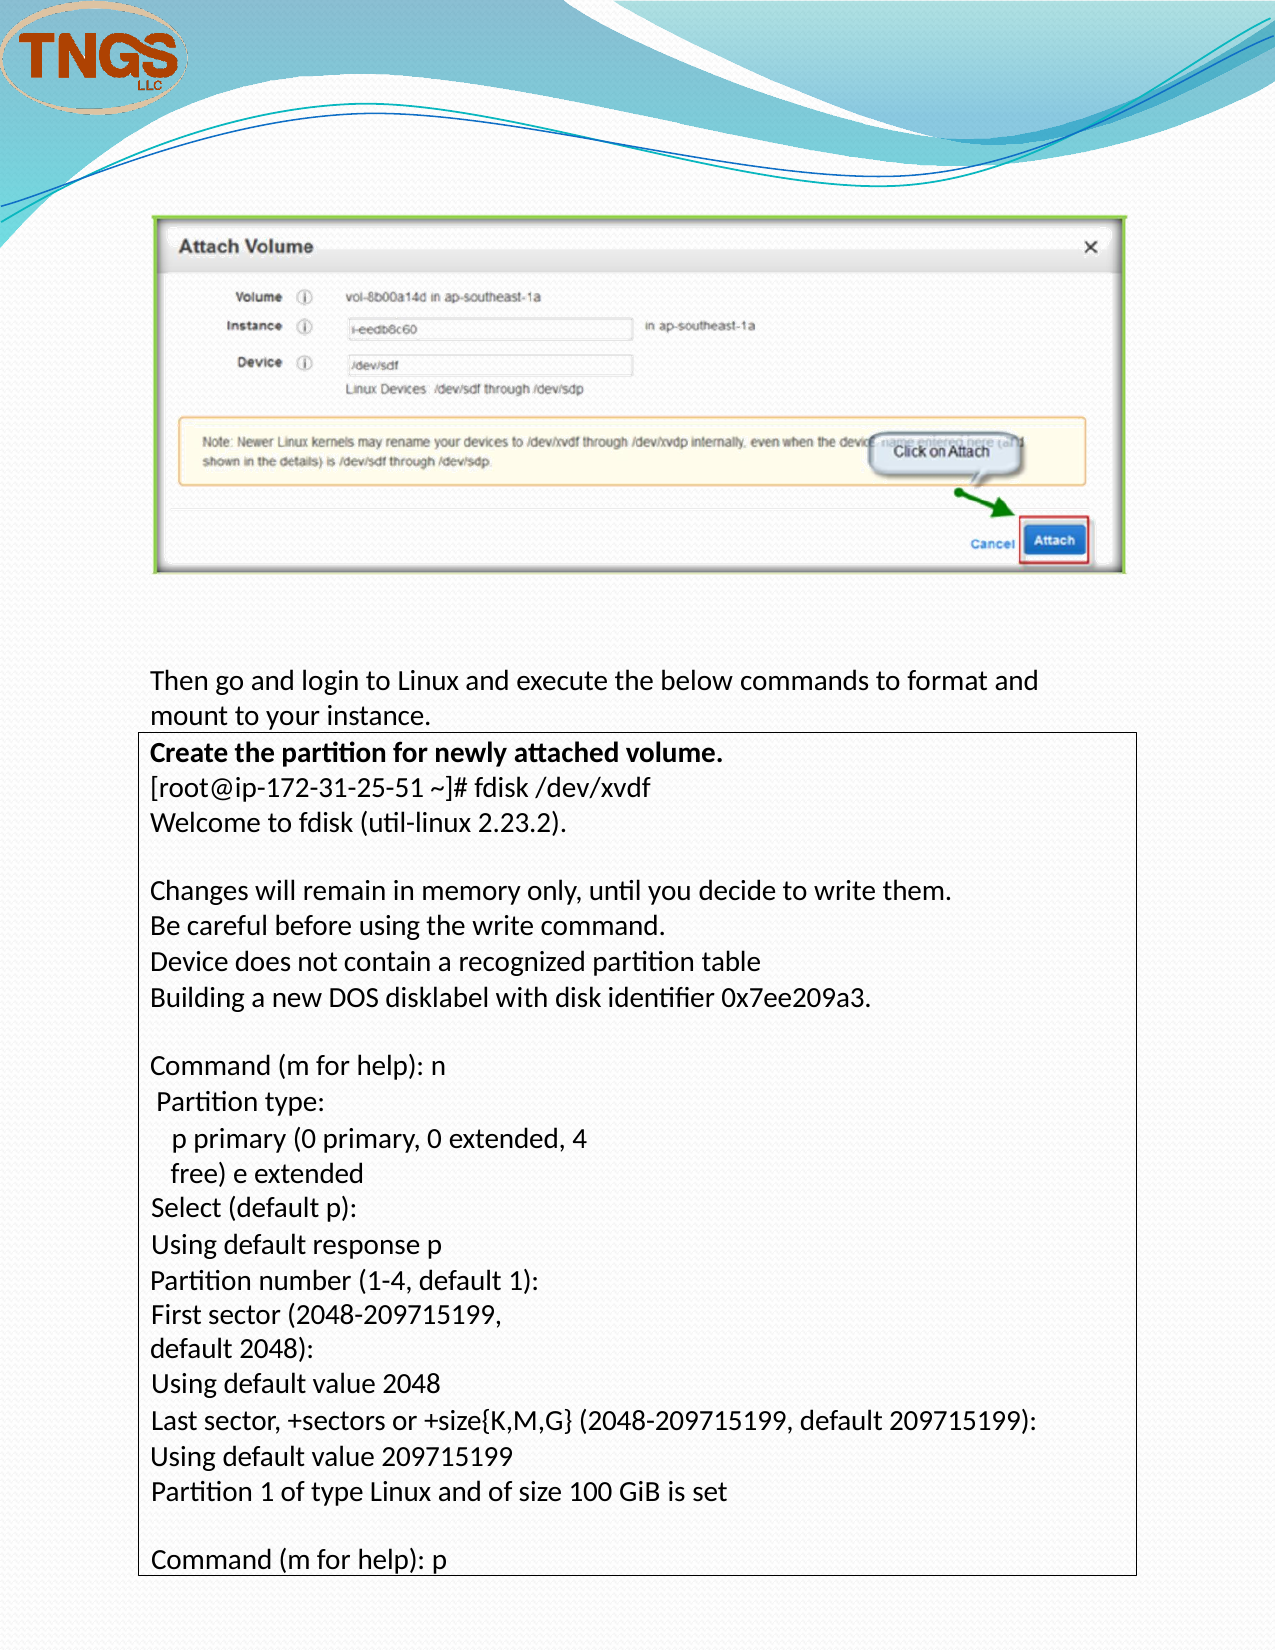

Then go and login to Linux and execute the below commands to format and  mount to your instance.
Create the partition for newly attached volume.  [root@ip-172-31-25-51 ~]# fdisk /dev/xvdf  Welcome to fdisk (util-linux 2.23.2).

Changes will remain in memory only, until you decide to write them.  Be careful before using the write command.
Device does not contain a recognized partition table
Building a new DOS disklabel with disk identifier 0x7ee209a3.

Command (m for help): n  Partition type:
p primary (0 primary, 0 extended, 4  free) e extended
Select (default p):
Using default response p  Partition number (1-4, default 1):
First sector (2048-209715199, default 2048):
Using default value 2048
Last sector, +sectors or +size{K,M,G} (2048-209715199, default 209715199):  Using default value 209715199
Partition 1 of type Linux and of size 100 GiB is set

Command (m for help): p